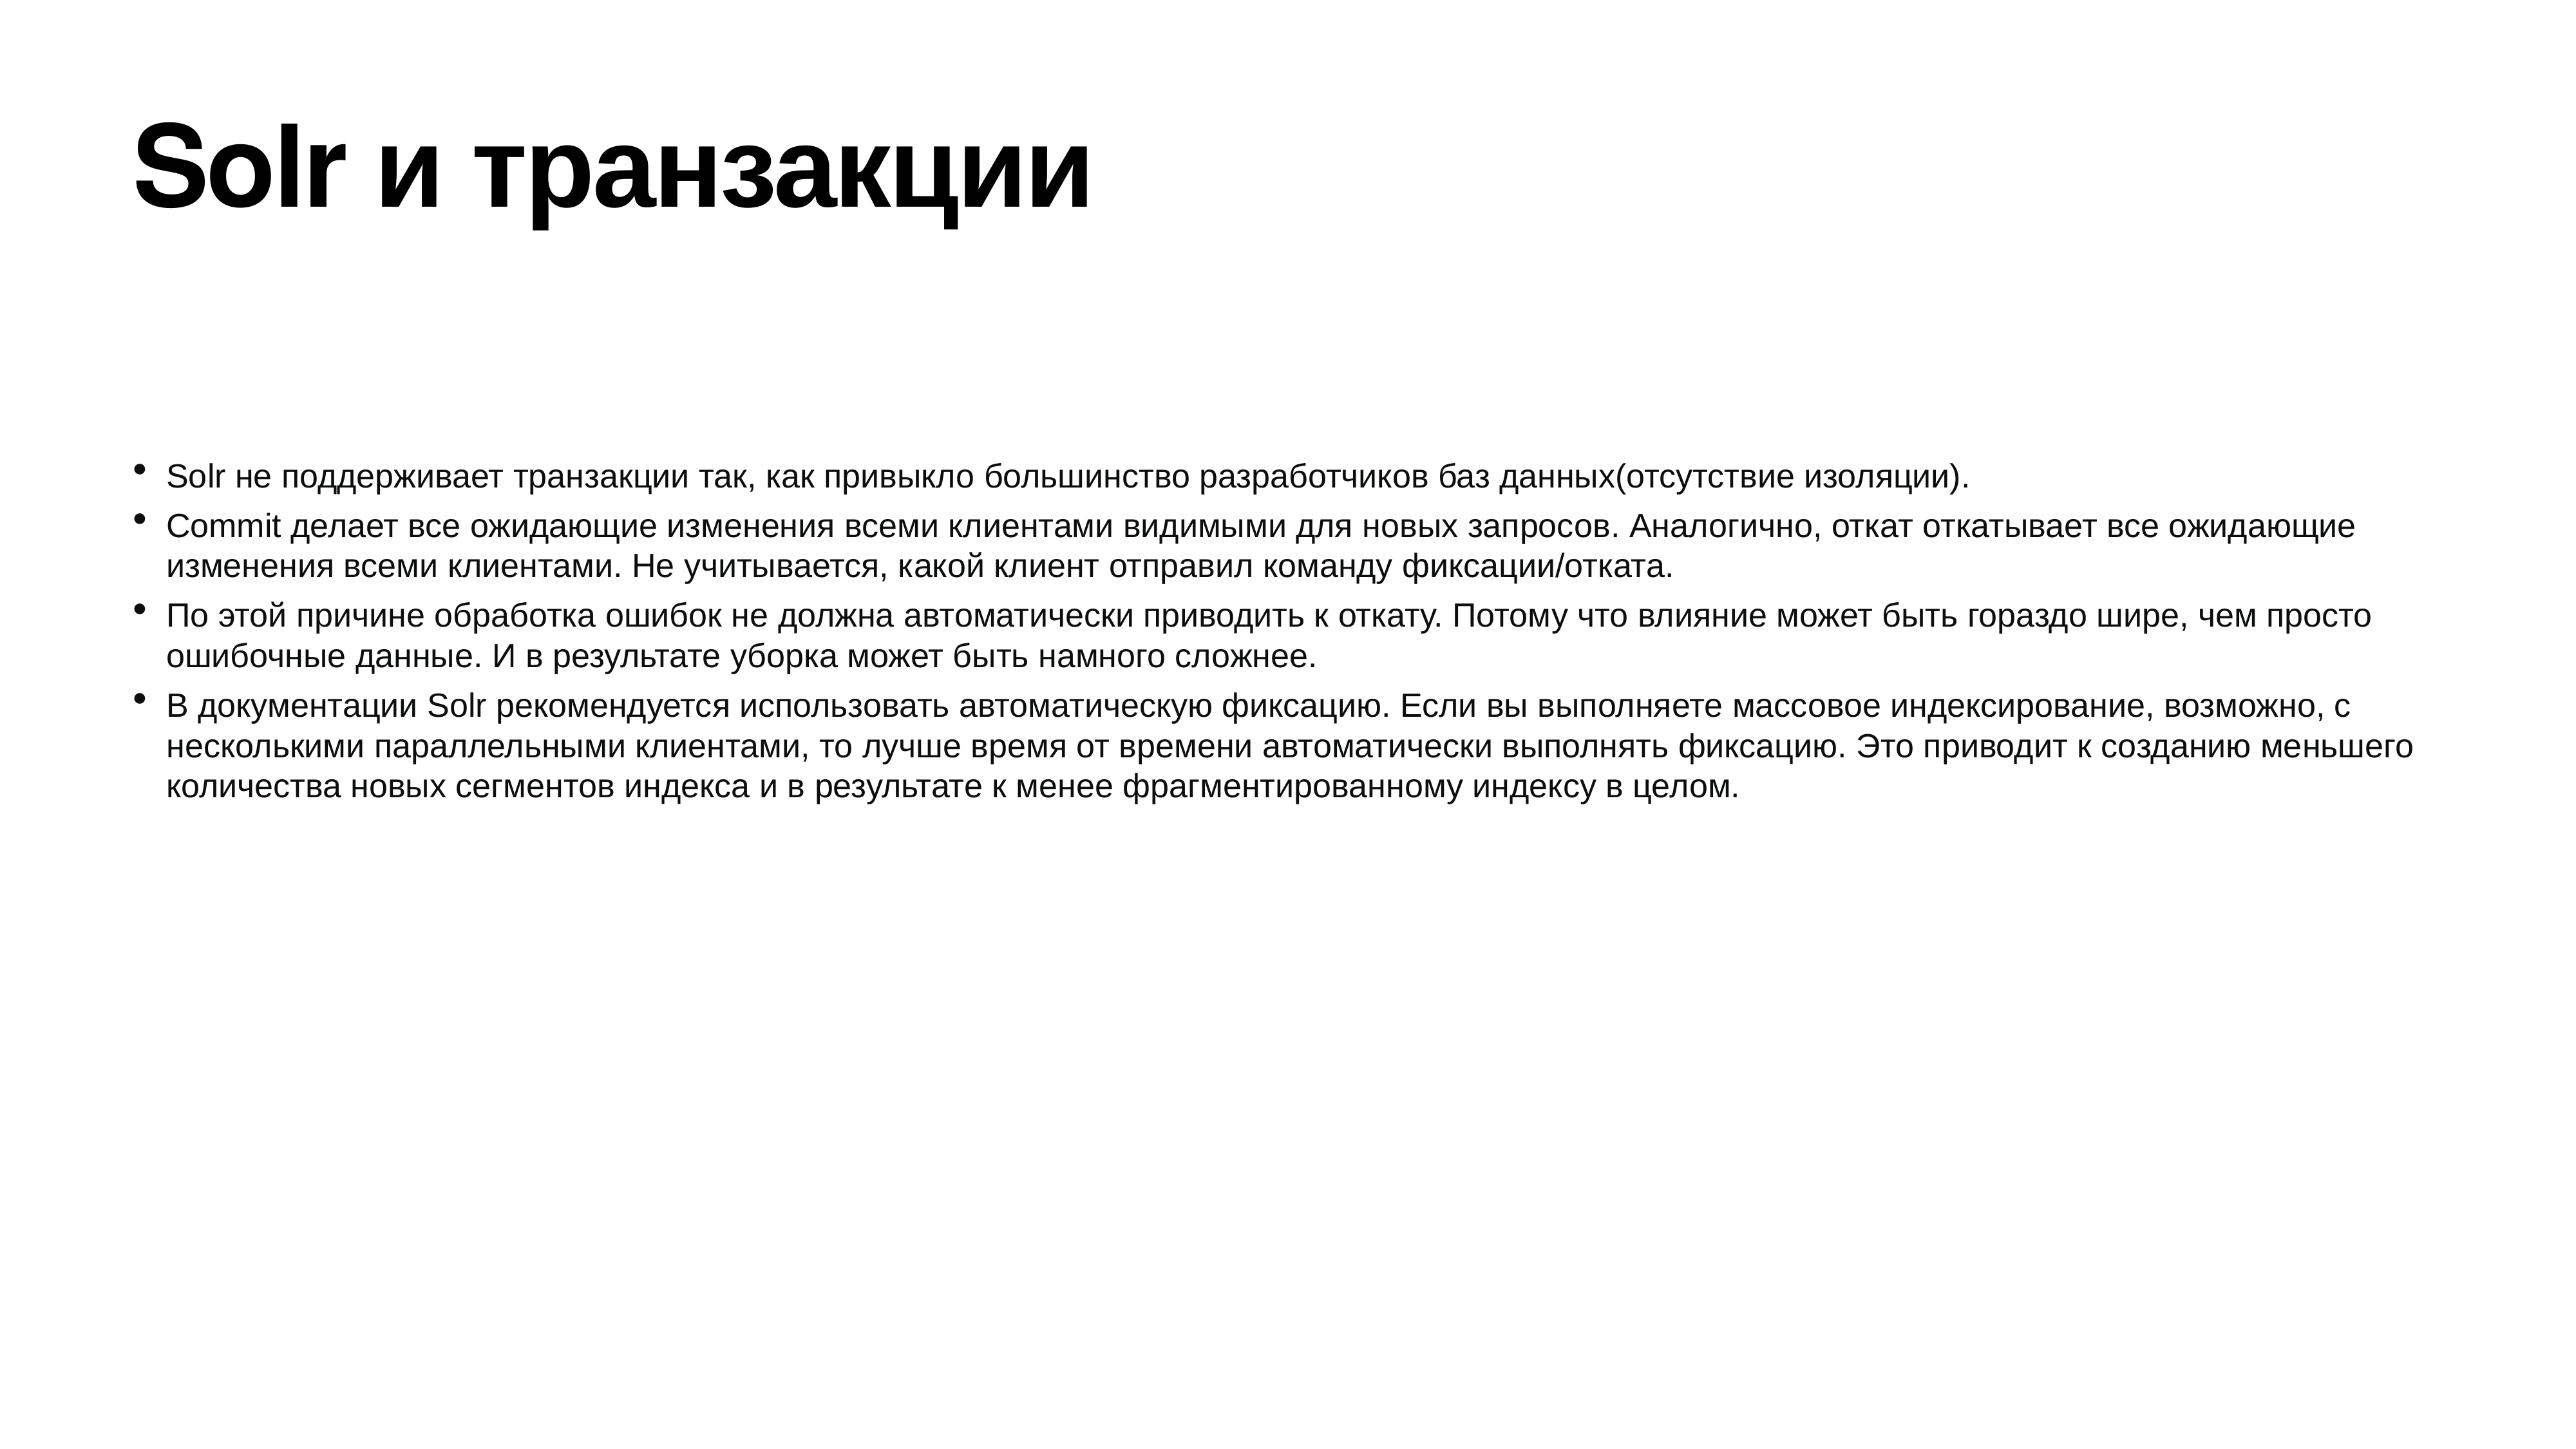

# Solr и транзакции
Solr не поддерживает транзакции так, как привыкло большинство разработчиков баз данных(отсутствие изоляции).
Commit делает все ожидающие изменения всеми клиентами видимыми для новых запросов. Аналогично, откат откатывает все ожидающие изменения всеми клиентами. Не учитывается, какой клиент отправил команду фиксации/отката.
По этой причине обработка ошибок не должна автоматически приводить к откату. Потому что влияние может быть гораздо шире, чем просто ошибочные данные. И в результате уборка может быть намного сложнее.
В документации Solr рекомендуется использовать автоматическую фиксацию. Если вы выполняете массовое индексирование, возможно, с несколькими параллельными клиентами, то лучше время от времени автоматически выполнять фиксацию. Это приводит к созданию меньшего количества новых сегментов индекса и в результате к менее фрагментированному индексу в целом.